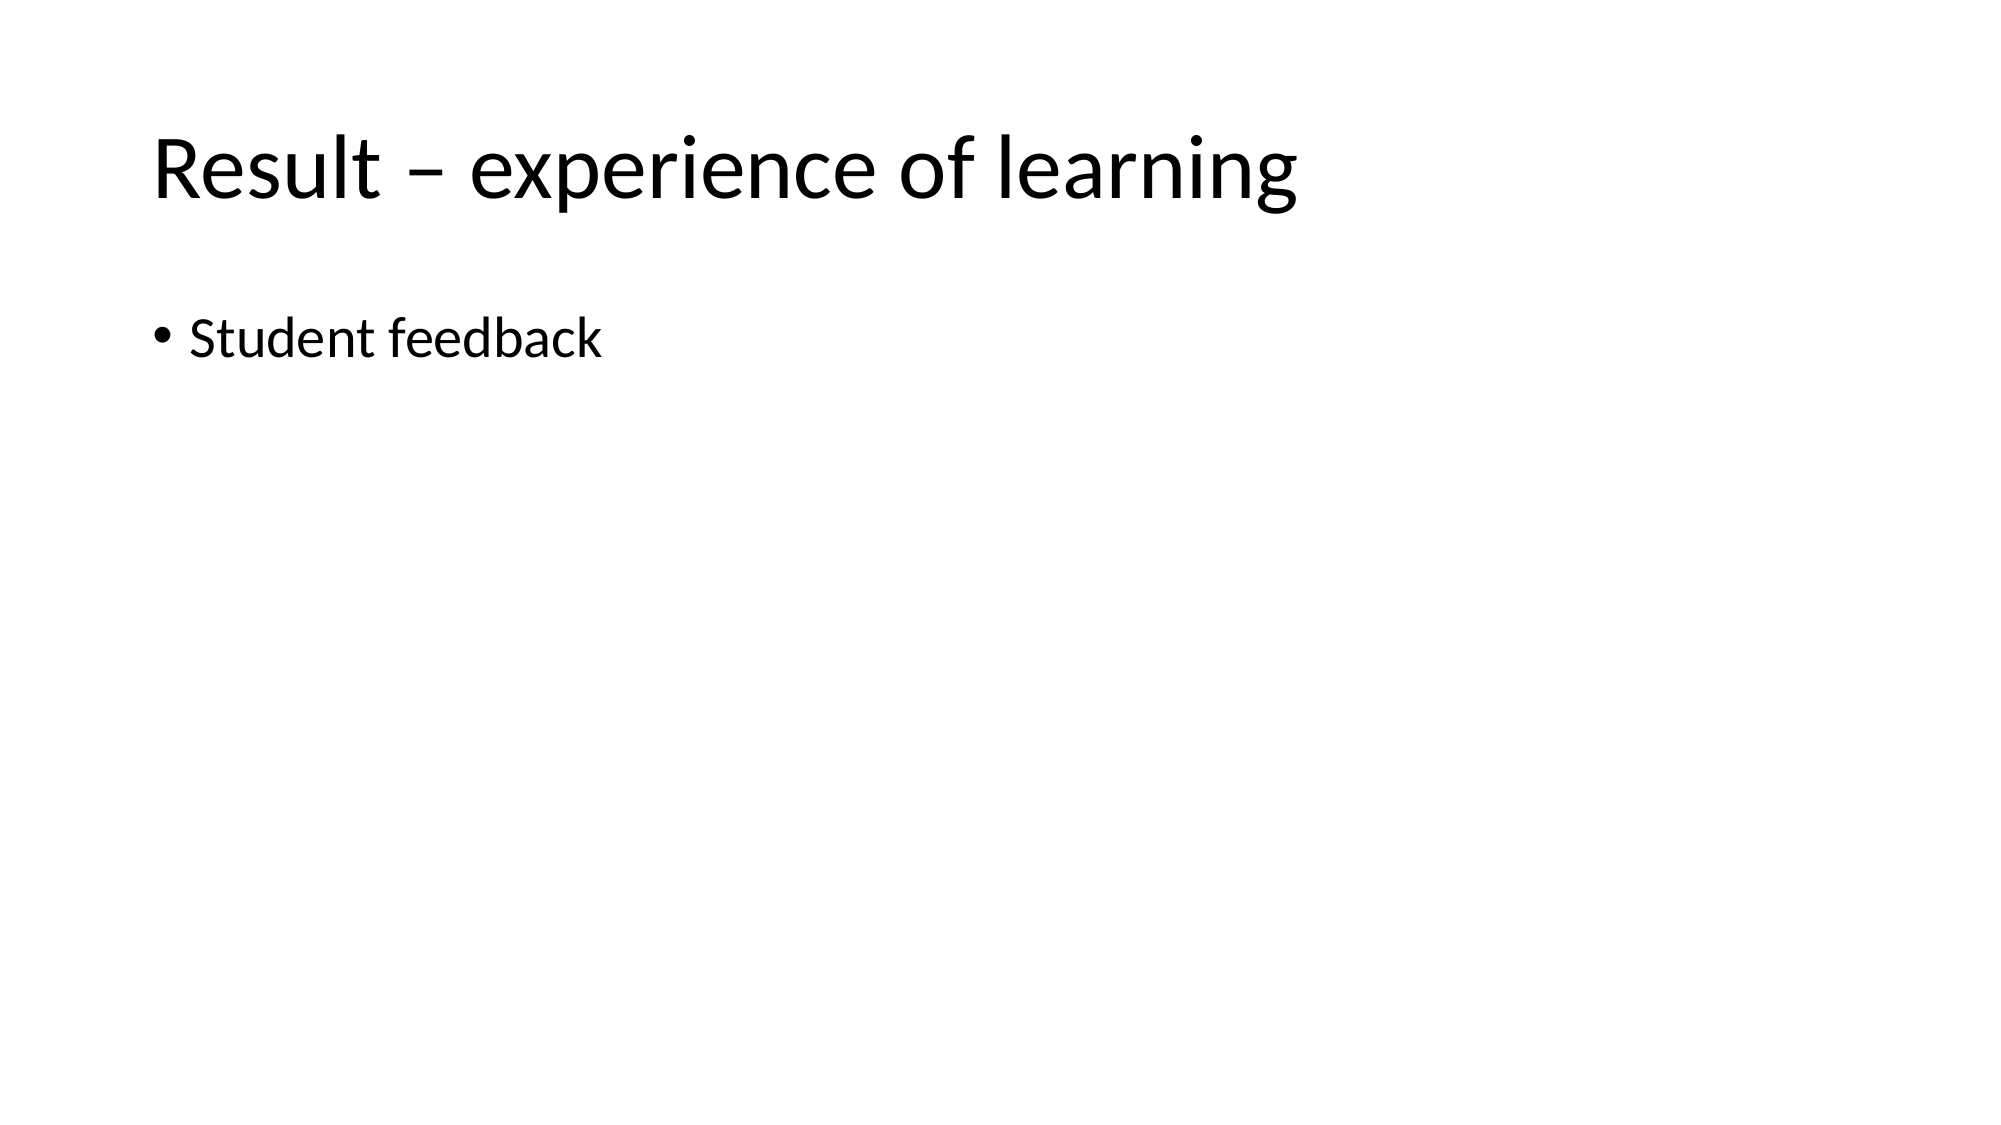

# Result – experience of learning
Student feedback